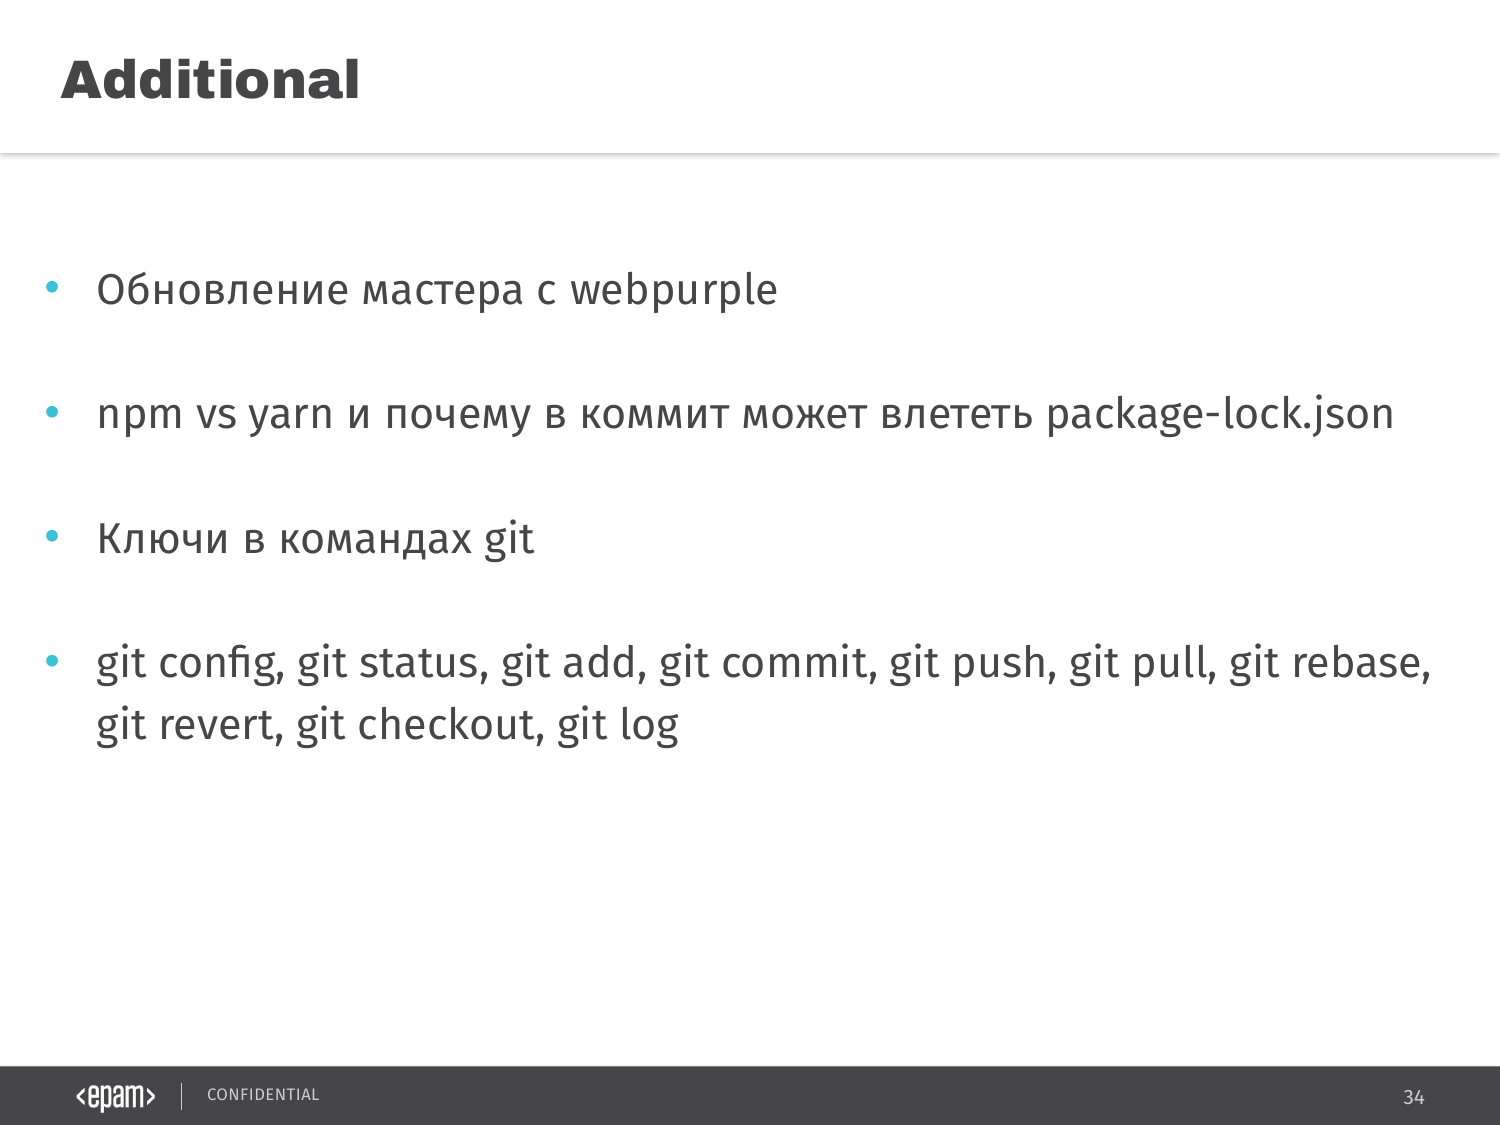

Additional
Обновление мастера с webpurple

npm vs yarn и почему в коммит может влететь package-lock.json

Ключи в командах git

git config, git status, git add, git commit, git push, git pull, git rebase, git revert, git checkout, git log